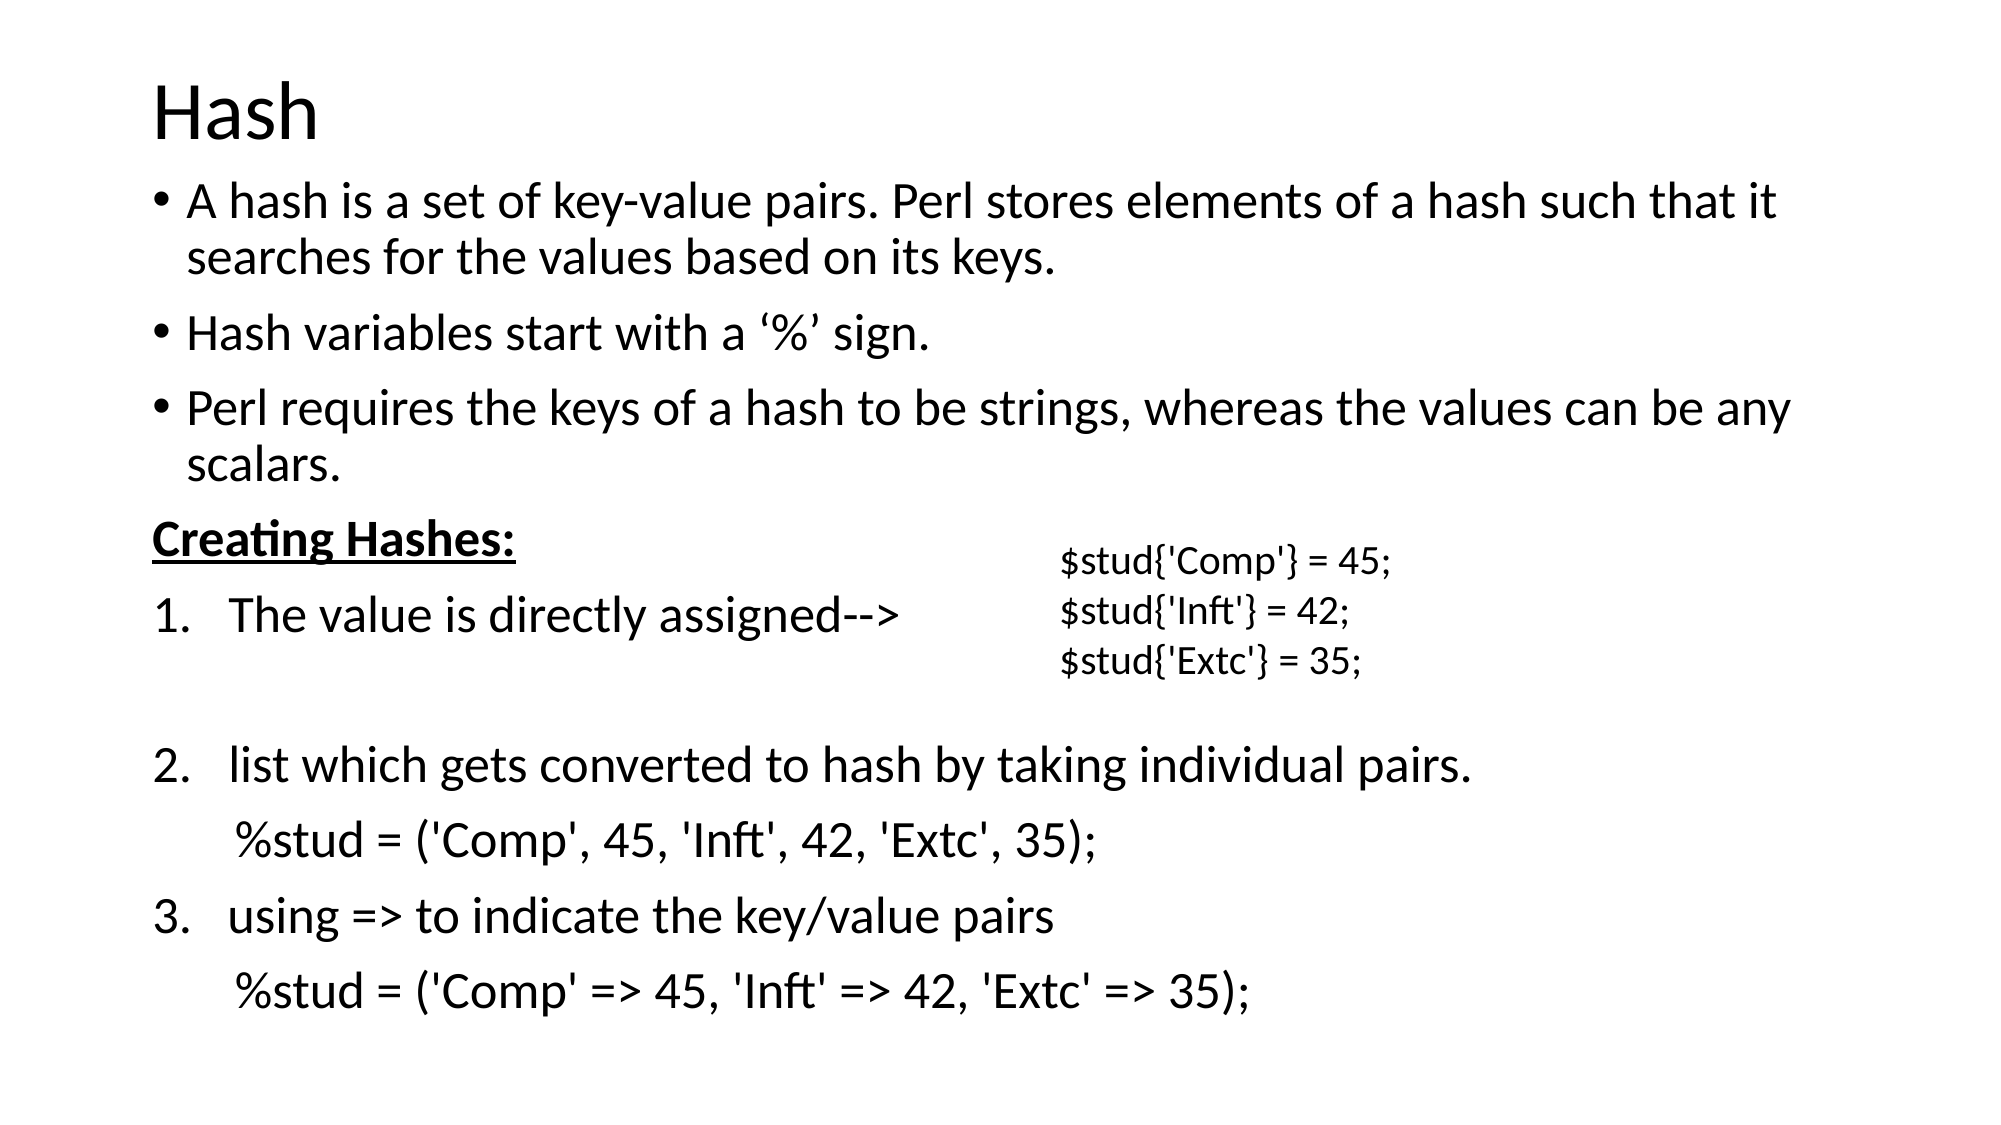

# Hash
A hash is a set of key-value pairs. Perl stores elements of a hash such that it searches for the values based on its keys.
Hash variables start with a ‘%’ sign.
Perl requires the keys of a hash to be strings, whereas the values can be any scalars.
Creating Hashes:
The value is directly assigned-->

list which gets converted to hash by taking individual pairs.
       %stud = ('Comp', 45, 'Inft', 42, 'Extc', 35);
3.   using => to indicate the key/value pairs
       %stud = ('Comp' => 45, 'Inft' => 42, 'Extc' => 35);

$stud{'Comp'} = 45;
$stud{'Inft'} = 42;
$stud{'Extc'} = 35;